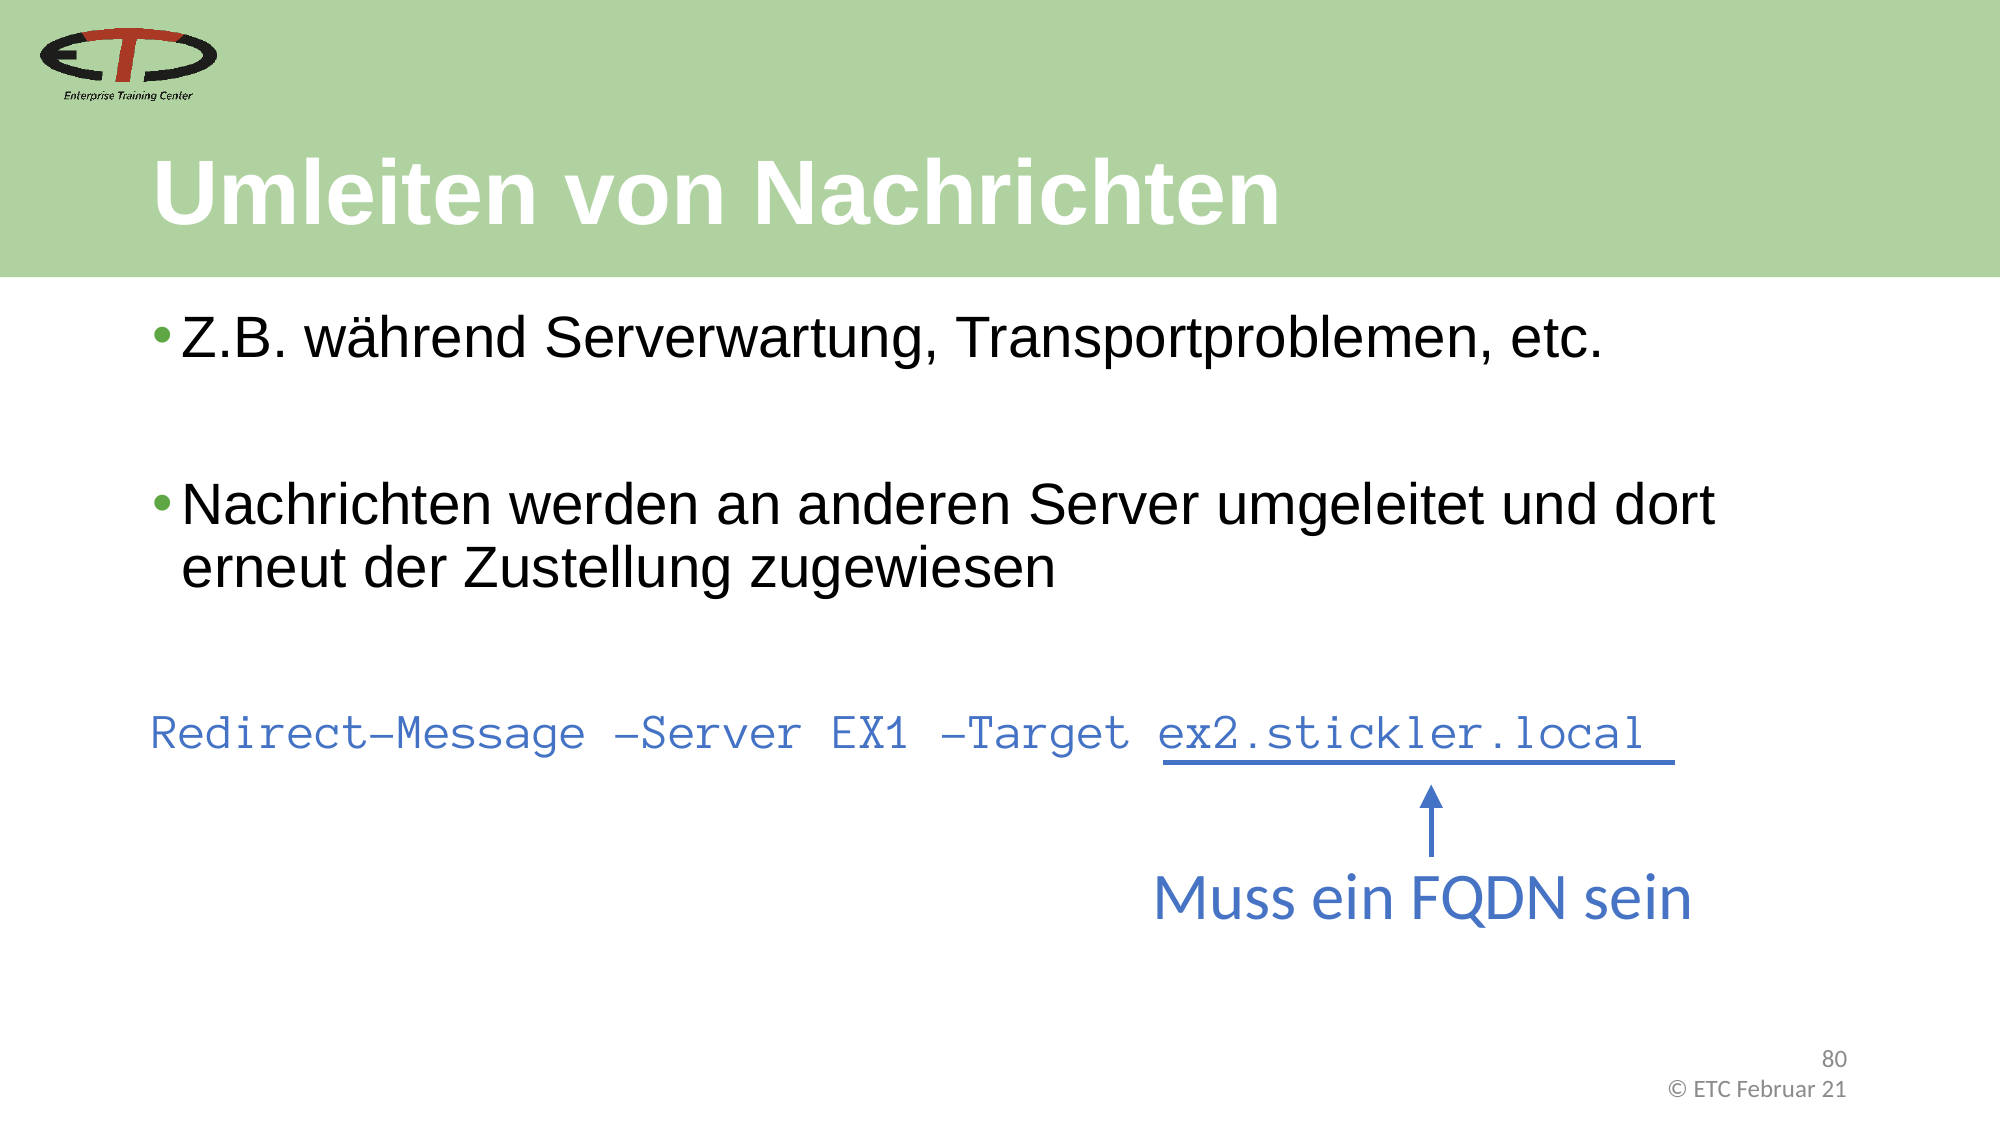

# Umleiten von Nachrichten
Z.B. während Serverwartung, Transportproblemen, etc.

Nachrichten werden an anderen Server umgeleitet und dort erneut der Zustellung zugewiesen

Redirect-Message -Server EX1 -Target ex2.stickler.local
Muss ein FQDN sein
80
 © ETC Februar 21